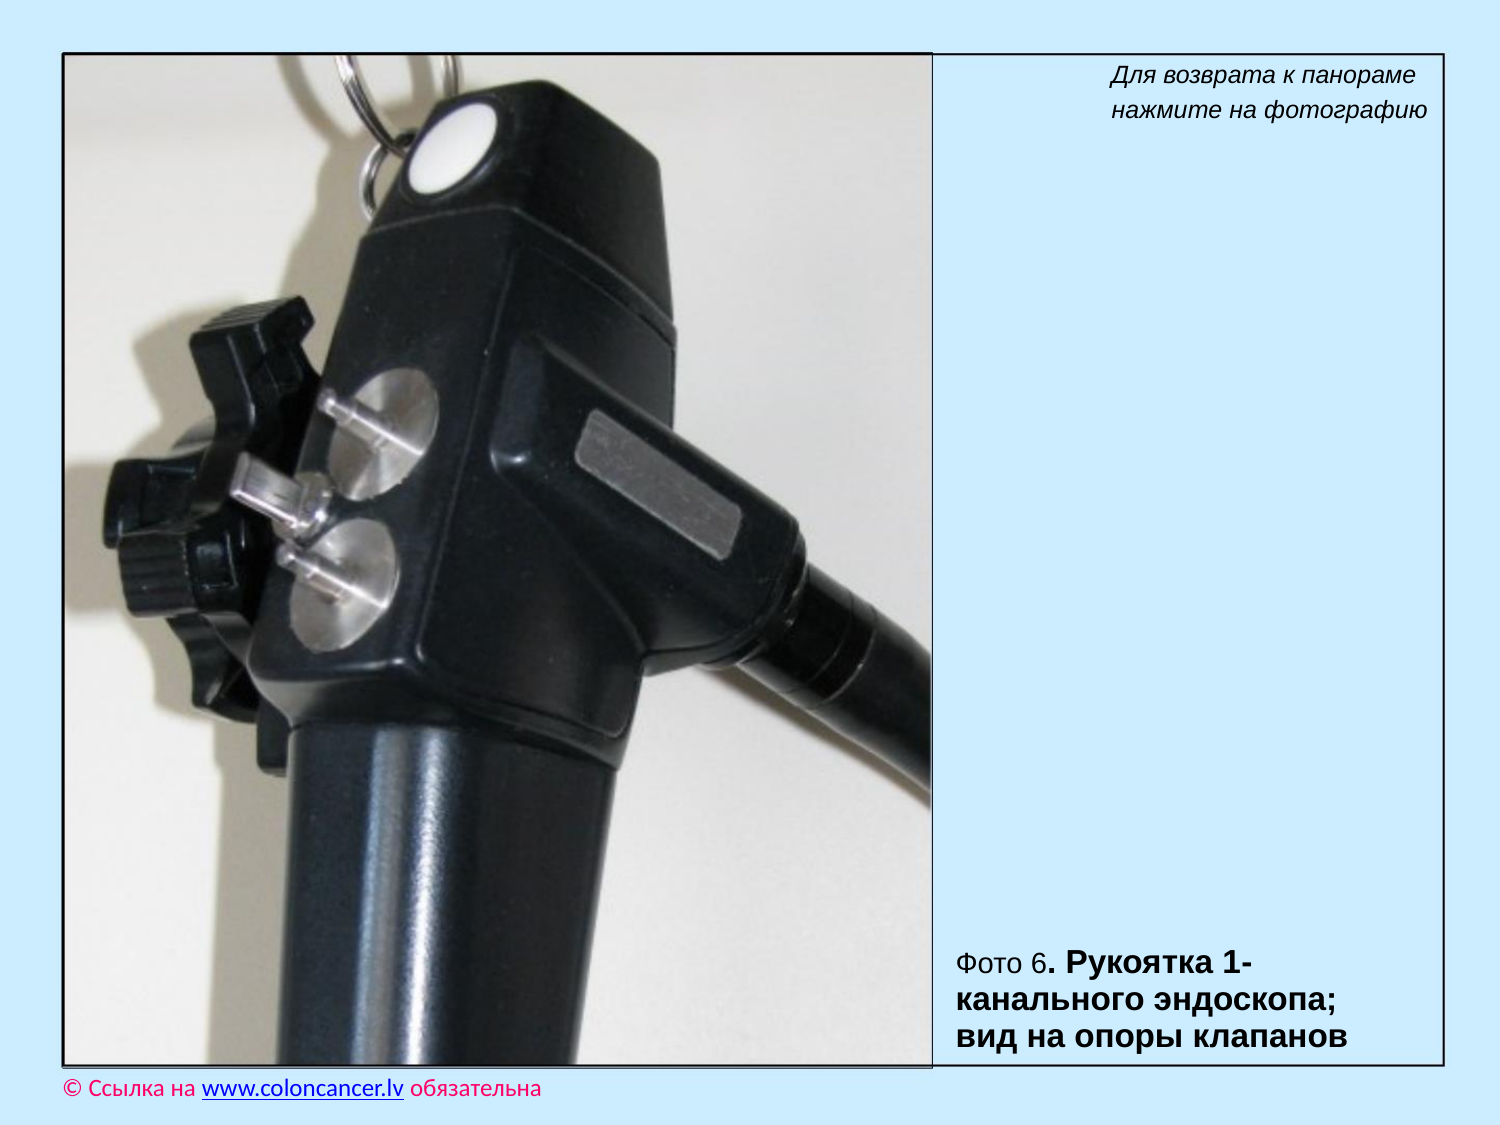

Для возврата к панораме
нажмите на фотографию

Фото 6. Рукоятка 1-канального эндоскопа;
вид на опоры клапанов
© Ссылка на www.coloncancer.lv обязательна